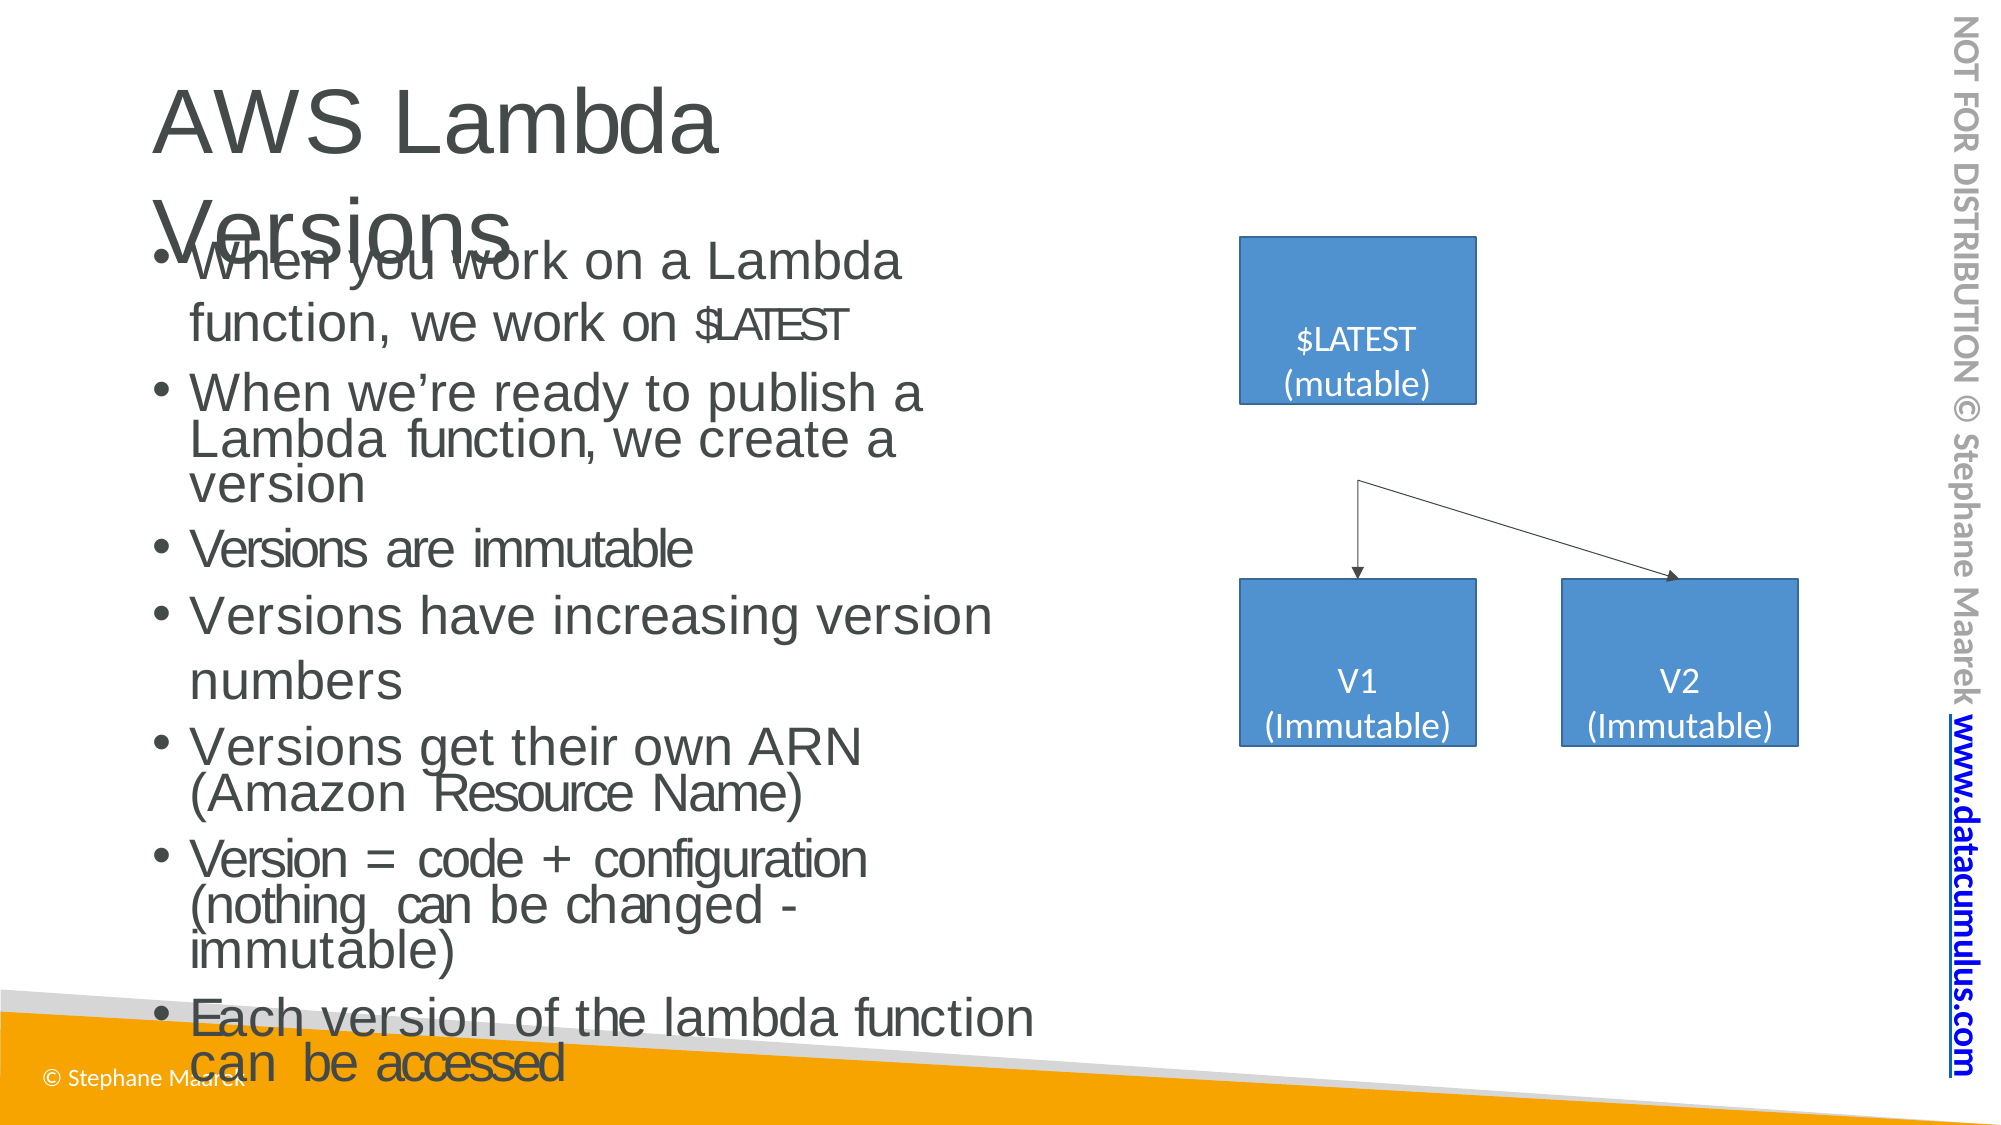

NOT FOR DISTRIBUTION © Stephane Maarek www.datacumulus.com
# AWS Lambda Versions
When you work on a Lambda function,  we work on $LATEST
When we’re ready to publish a Lambda  function, we create a version
Versions are immutable
Versions have increasing version numbers
Versions get their own ARN (Amazon  Resource Name)
Version = code + configuration (nothing  can be changed - immutable)
Each version of the lambda function can  be accessed

$LATEST
(mutable)

V1
(Immutable)

V2
(Immutable)
© Stephane Maarek